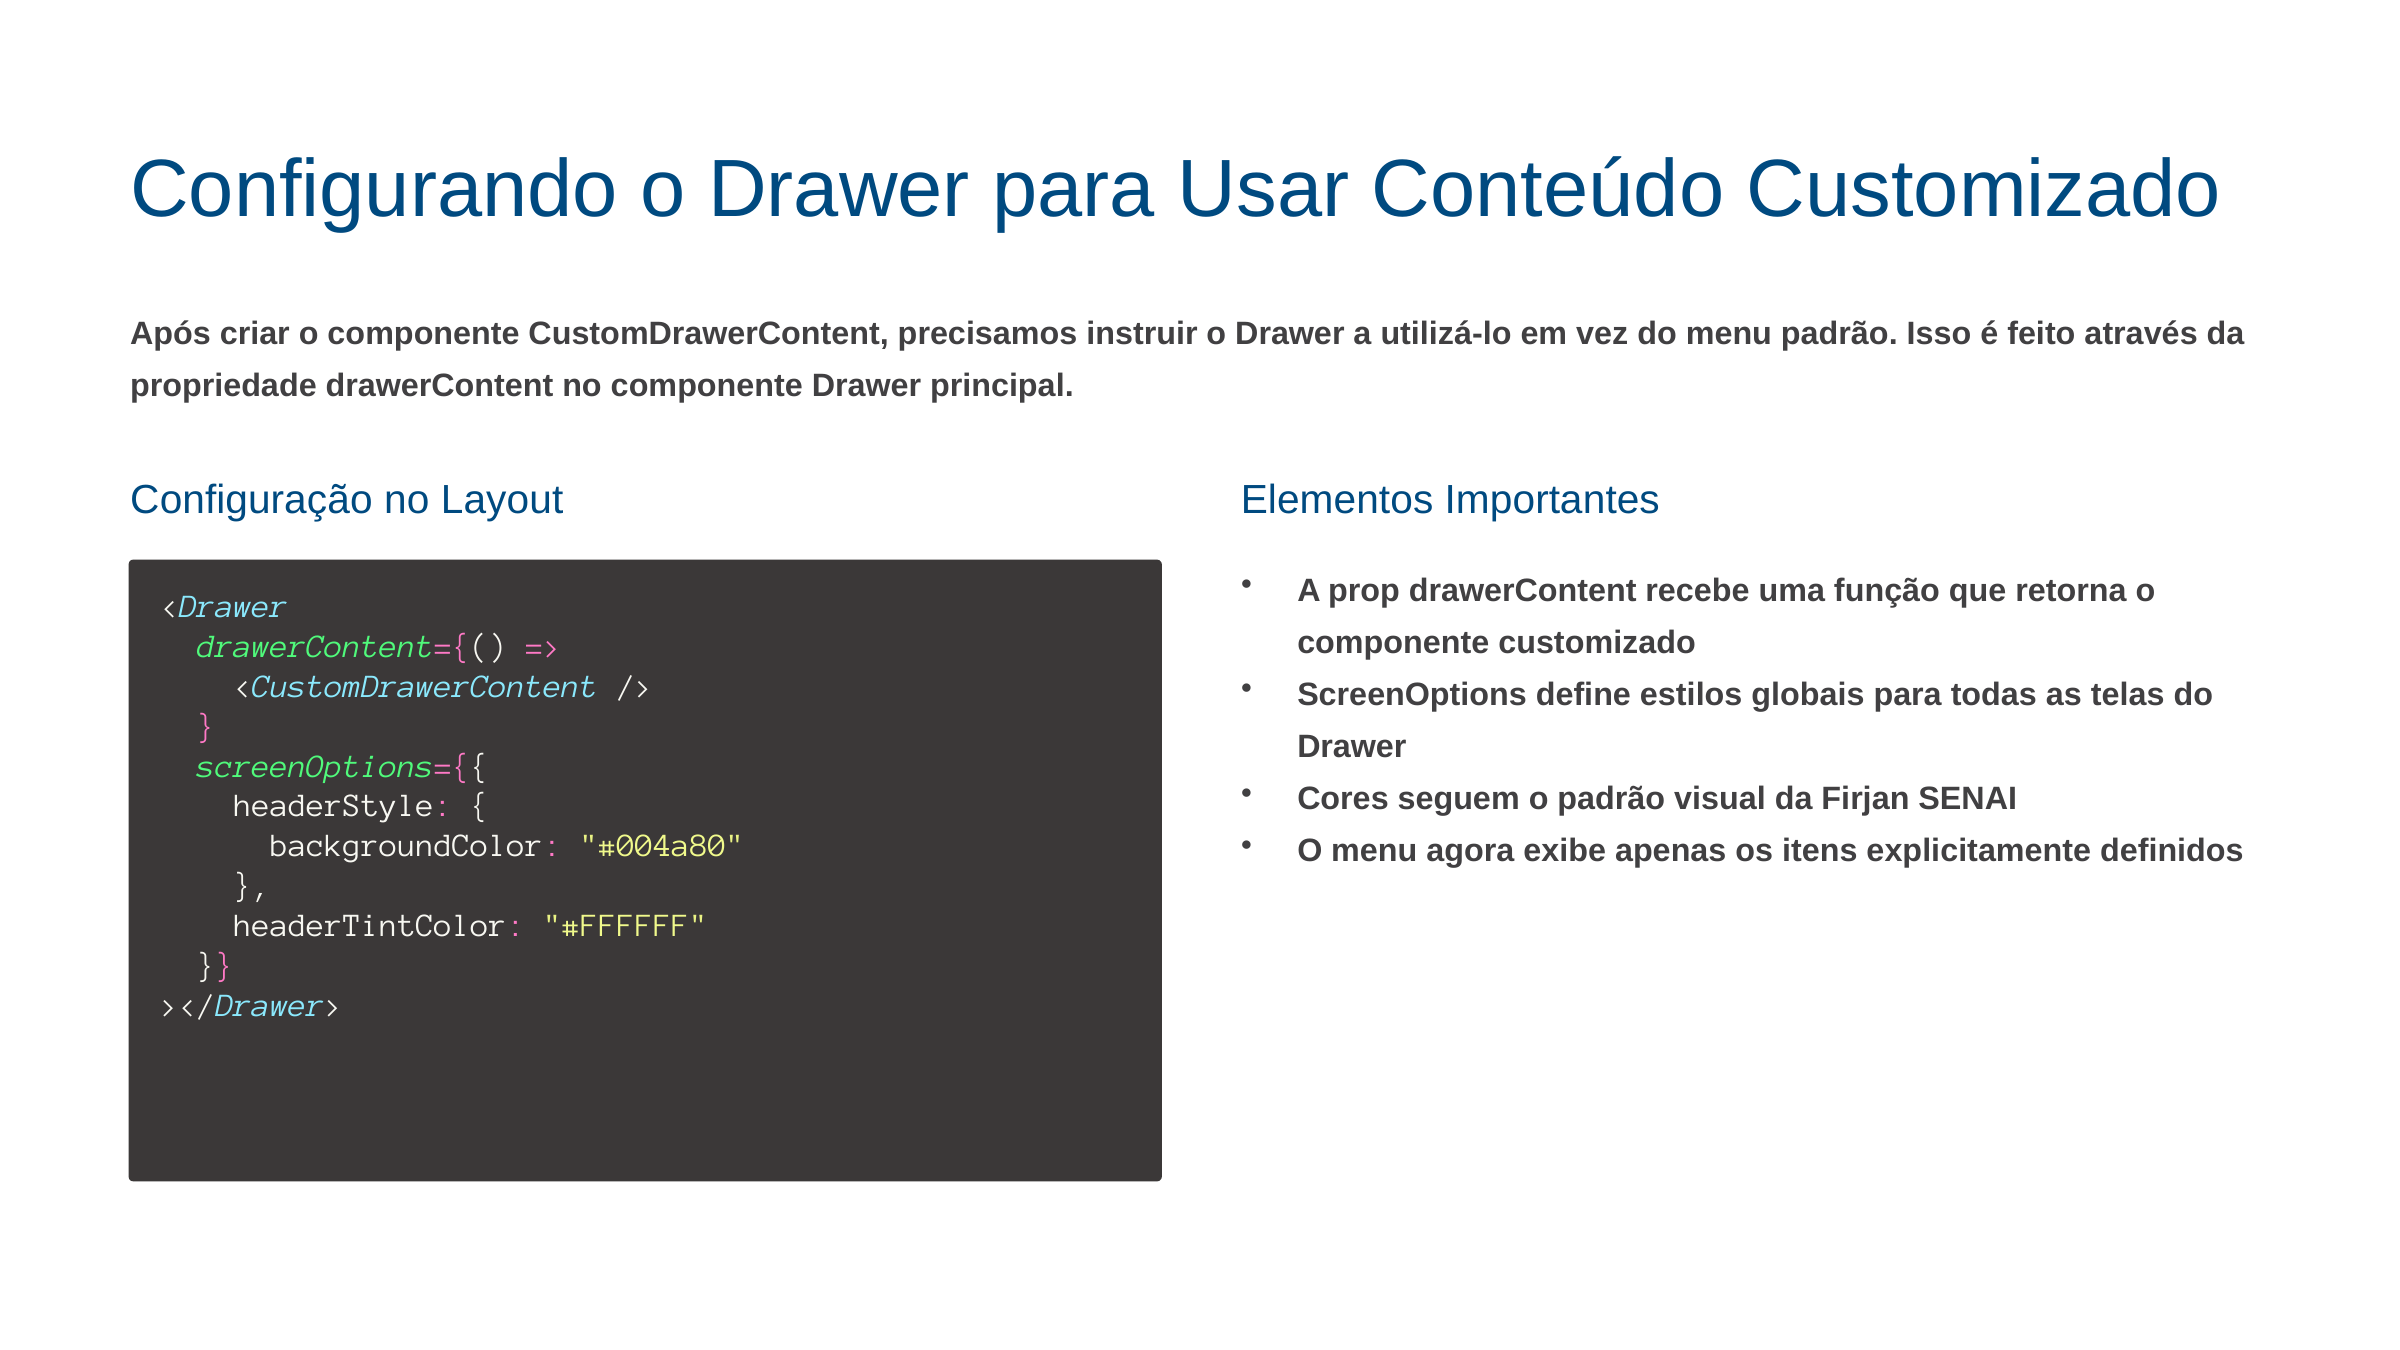

Configurando o Drawer para Usar Conteúdo Customizado
Após criar o componente CustomDrawerContent, precisamos instruir o Drawer a utilizá-lo em vez do menu padrão. Isso é feito através da propriedade drawerContent no componente Drawer principal.
Configuração no Layout
Elementos Importantes
A prop drawerContent recebe uma função que retorna o componente customizado
ScreenOptions define estilos globais para todas as telas do Drawer
Cores seguem o padrão visual da Firjan SENAI
O menu agora exibe apenas os itens explicitamente definidos

<Drawer
  drawerContent={() =>
    <CustomDrawerContent />
  }
  screenOptions={{
    headerStyle: {
      backgroundColor: "#004a80"
    },
    headerTintColor: "#FFFFFF"
  }}
></Drawer>